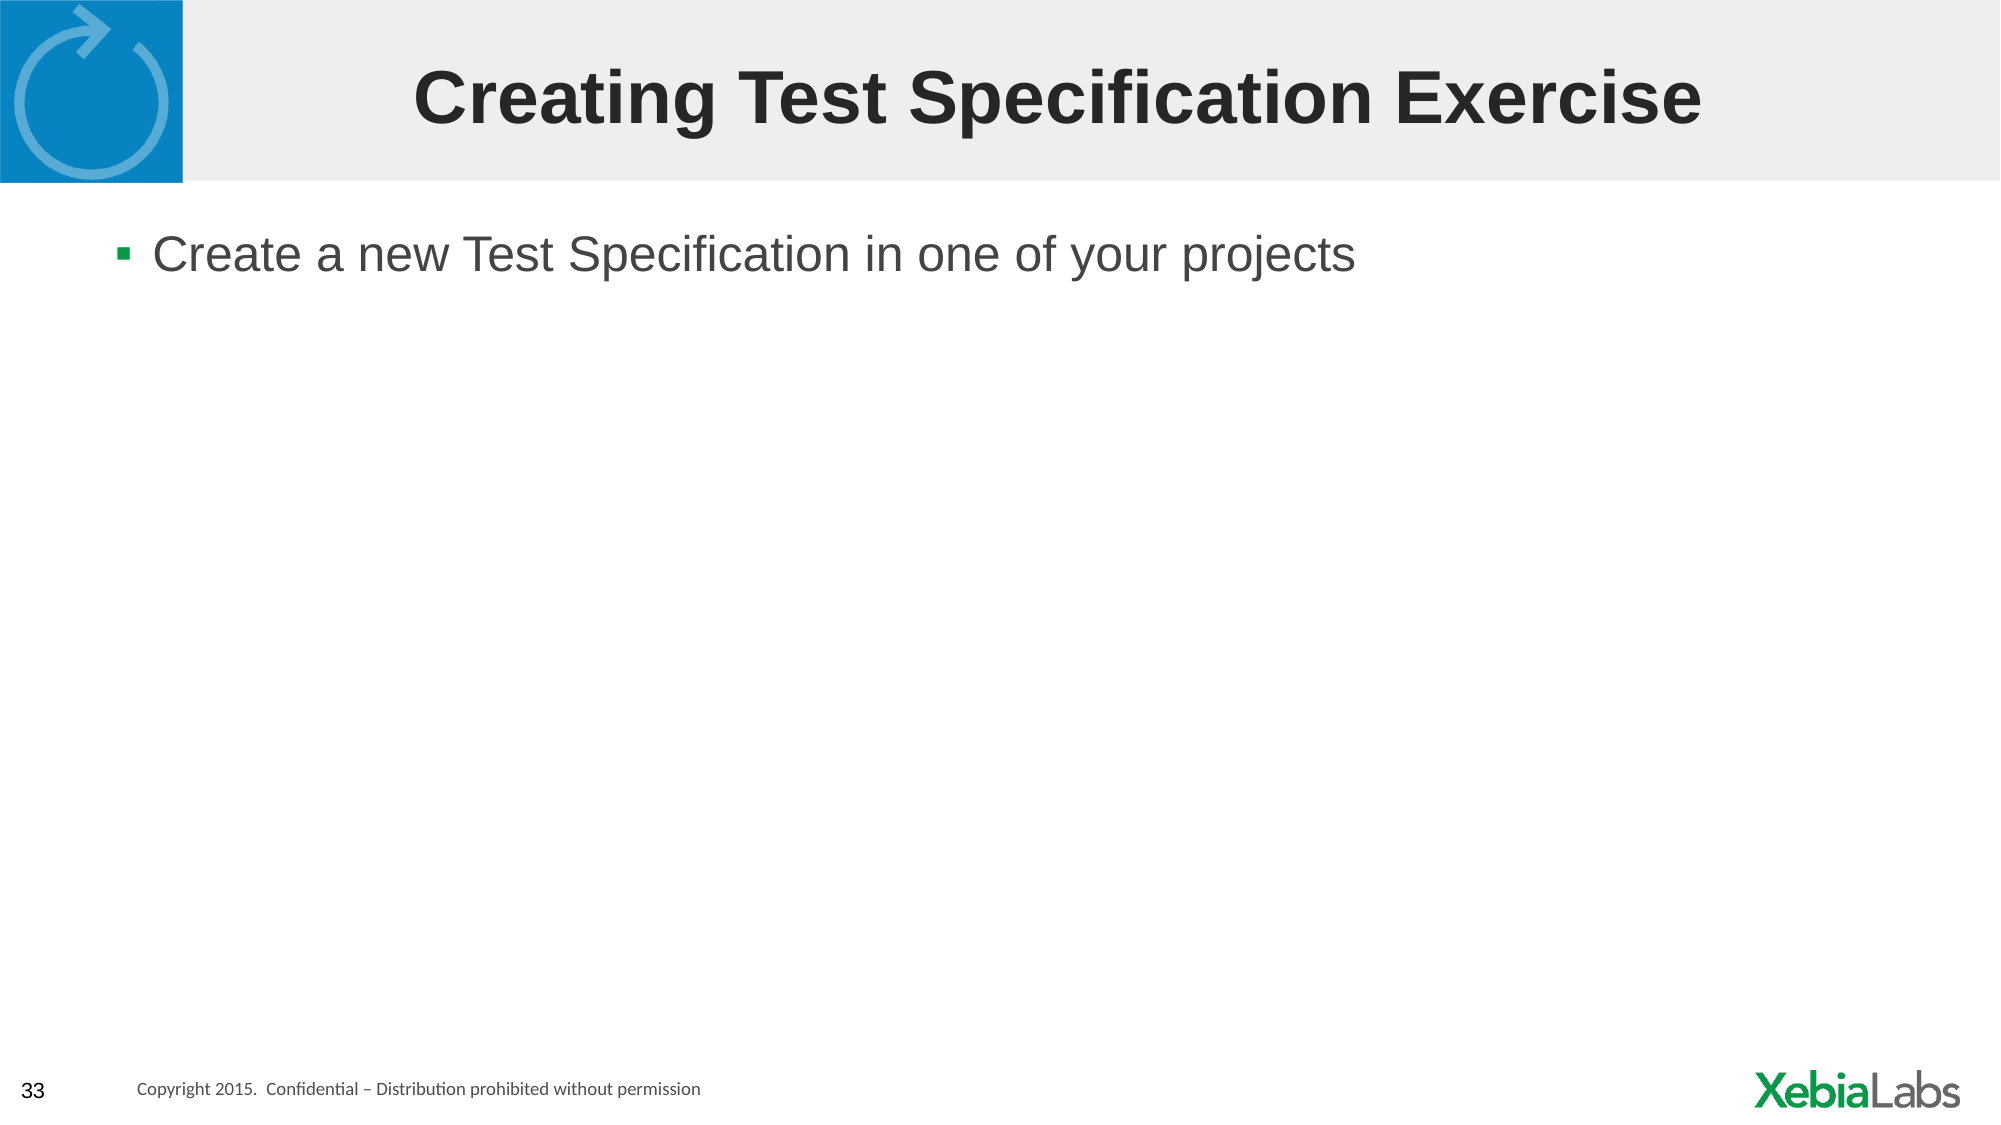

# Creating Test Specification Exercise
Create a new Test Specification in one of your projects